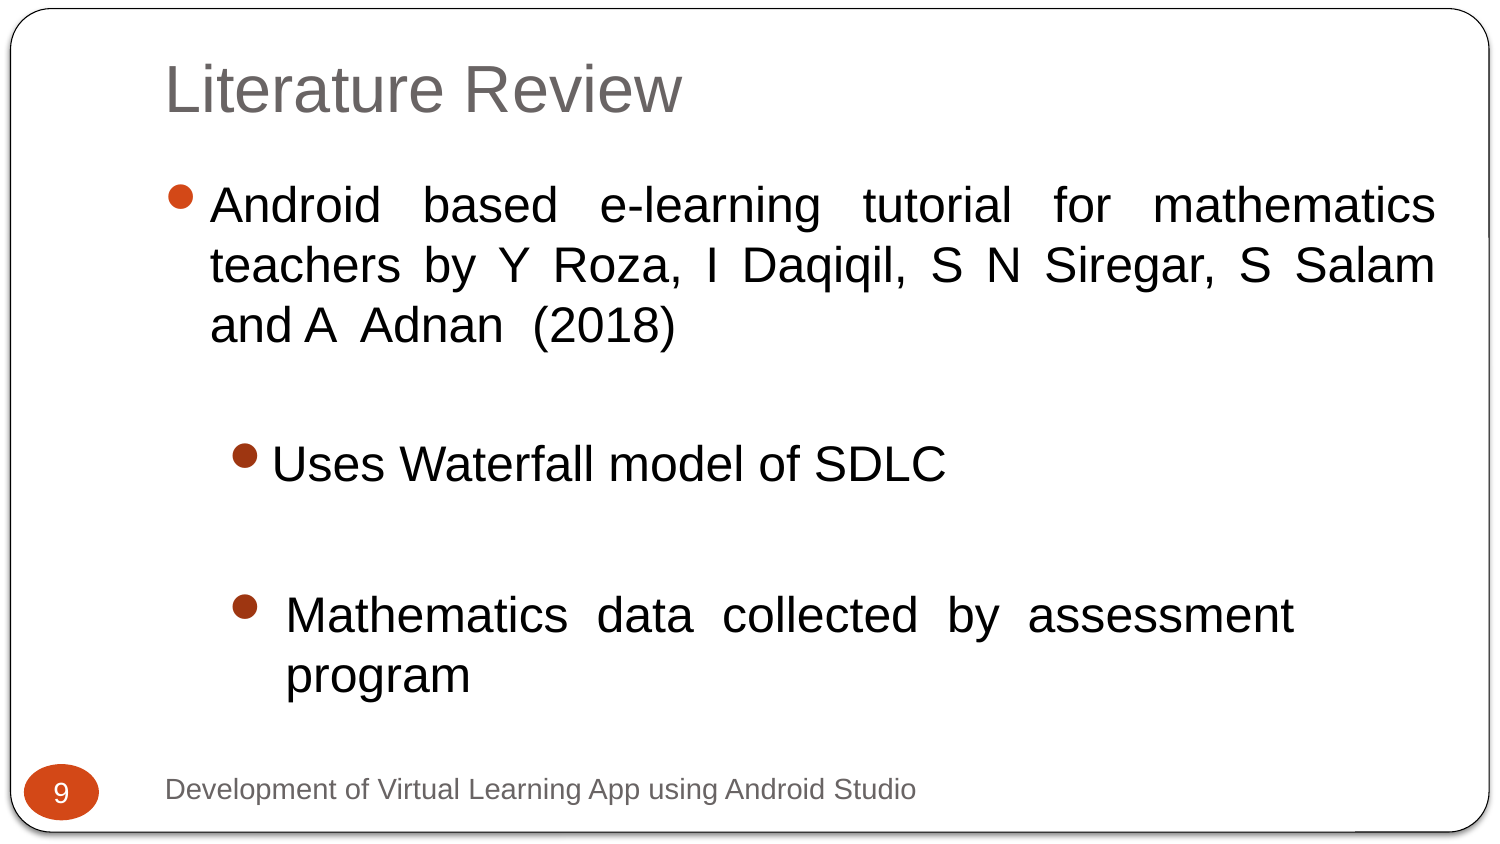

# Literature Review
Android based e-learning tutorial for mathematics teachers by Y Roza, I Daqiqil, S N Siregar, S Salam and A  Adnan  (2018)

Uses Waterfall model of SDLC

Mathematics data collected by assessment     program
Development of Virtual Learning App using Android Studio
9